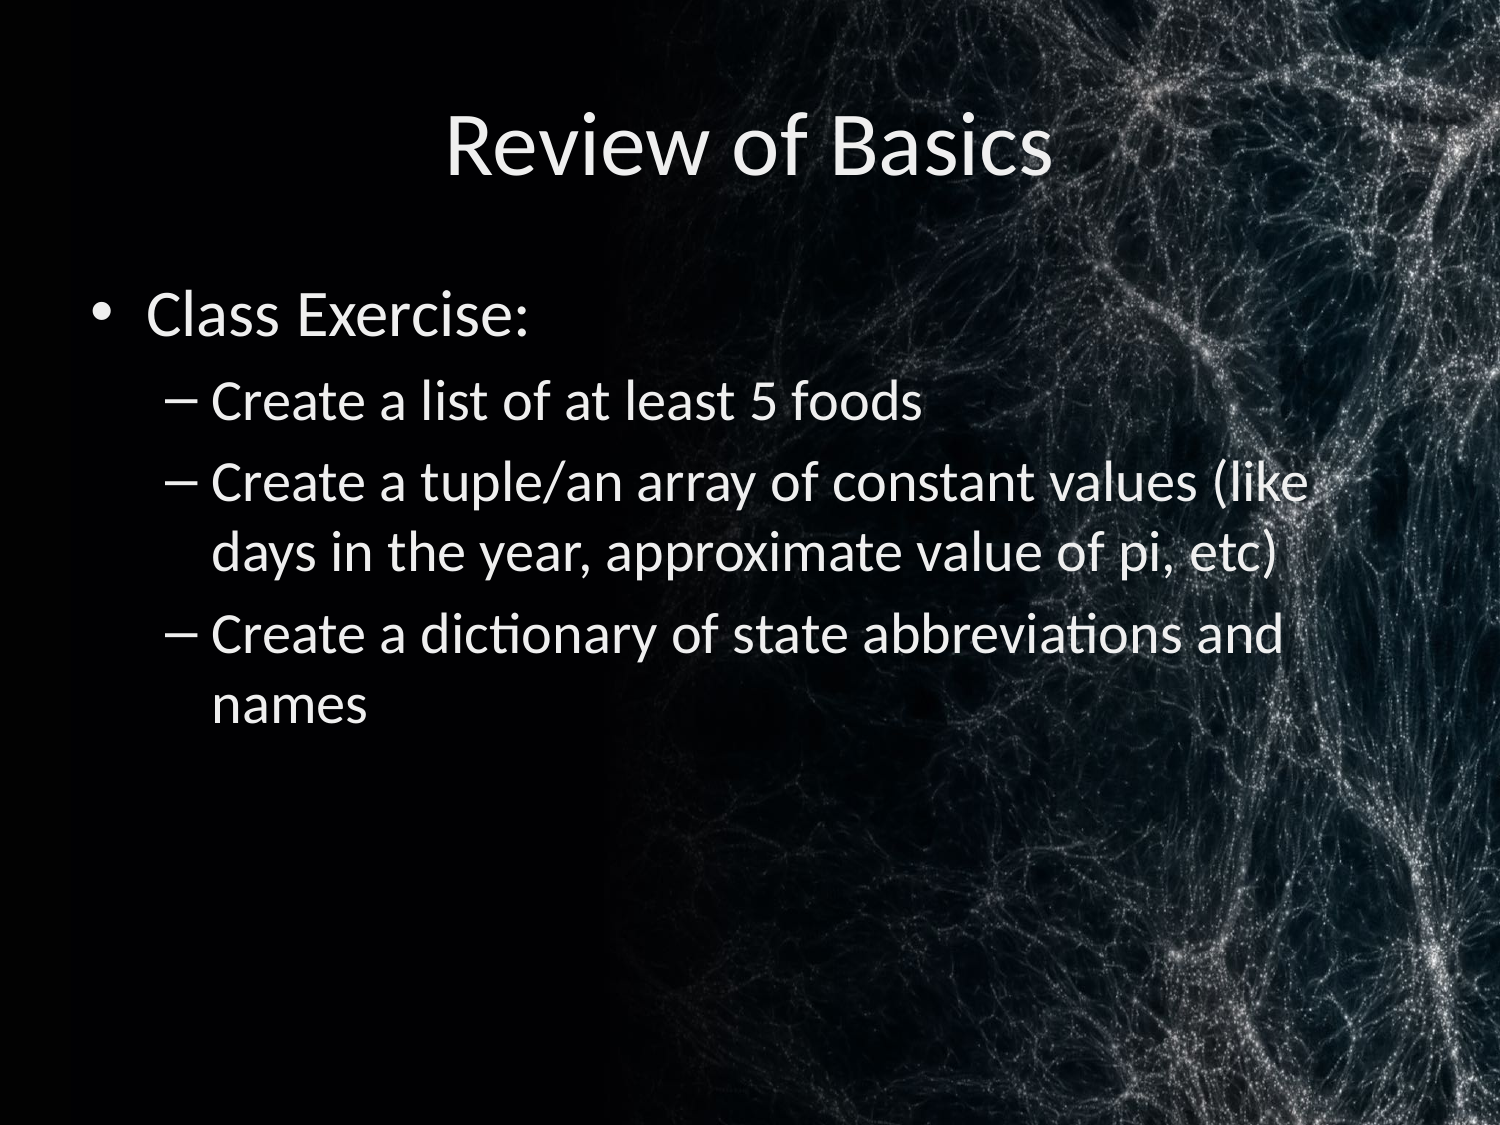

# Review of Basics
Class Exercise:
Create a list of at least 5 foods
Create a tuple/an array of constant values (like days in the year, approximate value of pi, etc)
Create a dictionary of state abbreviations and names